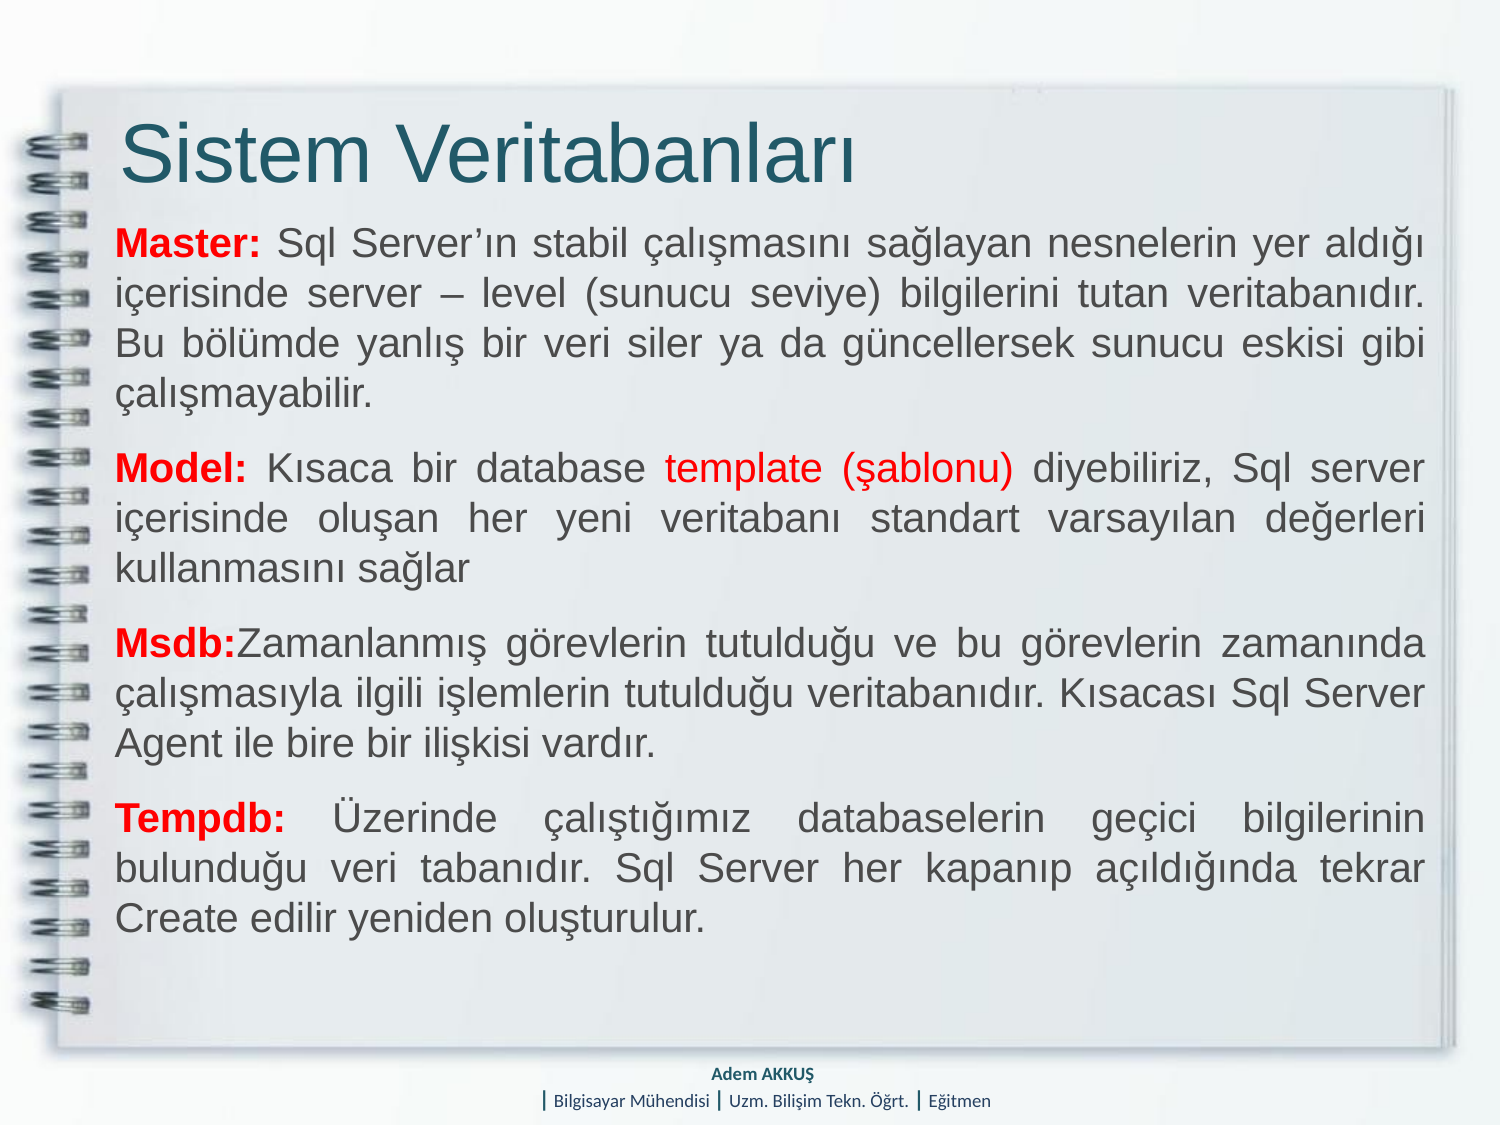

# Sistem Veritabanları
Master: Sql Server’ın stabil çalışmasını sağlayan nesnelerin yer aldığı içerisinde server – level (sunucu seviye) bilgilerini tutan veritabanıdır. Bu bölümde yanlış bir veri siler ya da güncellersek sunucu eskisi gibi çalışmayabilir.
Model: Kısaca bir database template (şablonu) diyebiliriz, Sql server içerisinde oluşan her yeni veritabanı standart varsayılan değerleri kullanmasını sağlar
Msdb:Zamanlanmış görevlerin tutulduğu ve bu görevlerin zamanında çalışmasıyla ilgili işlemlerin tutulduğu veritabanıdır. Kısacası Sql Server Agent ile bire bir ilişkisi vardır.
Tempdb: Üzerinde çalıştığımız databaselerin geçici bilgilerinin bulunduğu veri tabanıdır. Sql Server her kapanıp açıldığında tekrar Create edilir yeniden oluşturulur.
Adem AKKUŞ
| Bilgisayar Mühendisi | Uzm. Bilişim Tekn. Öğrt. | Eğitmen